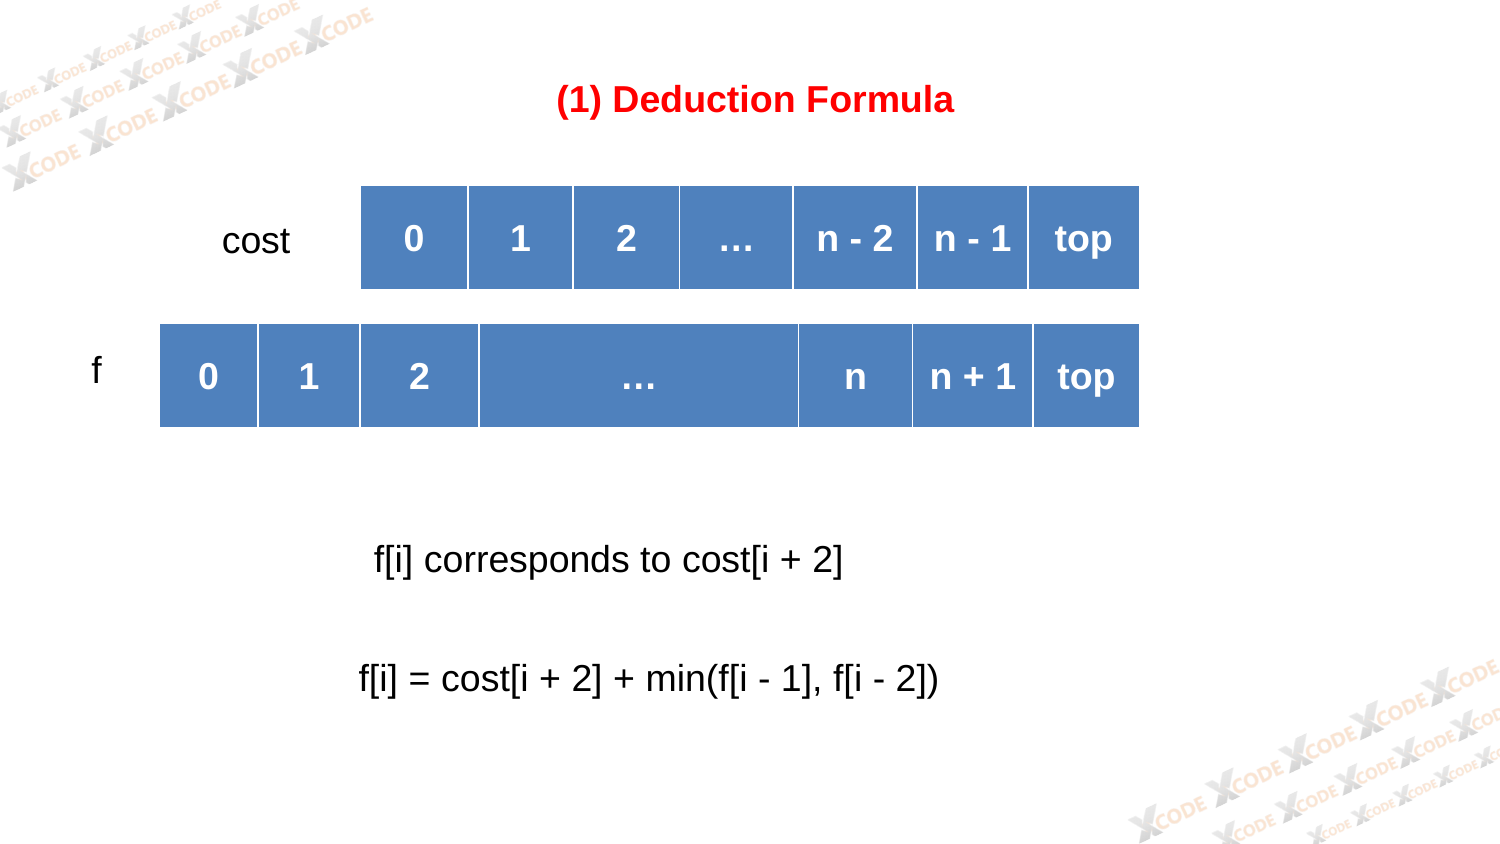

(1) Deduction Formula
| 0 | 1 | 2 | … | n - 2 | n - 1 | top |
| --- | --- | --- | --- | --- | --- | --- |
cost
| 0 | 1 | 2 | … | n | n + 1 | top |
| --- | --- | --- | --- | --- | --- | --- |
f
f[i] corresponds to cost[i + 2]
f[i] = cost[i + 2] + min(f[i - 1], f[i - 2])